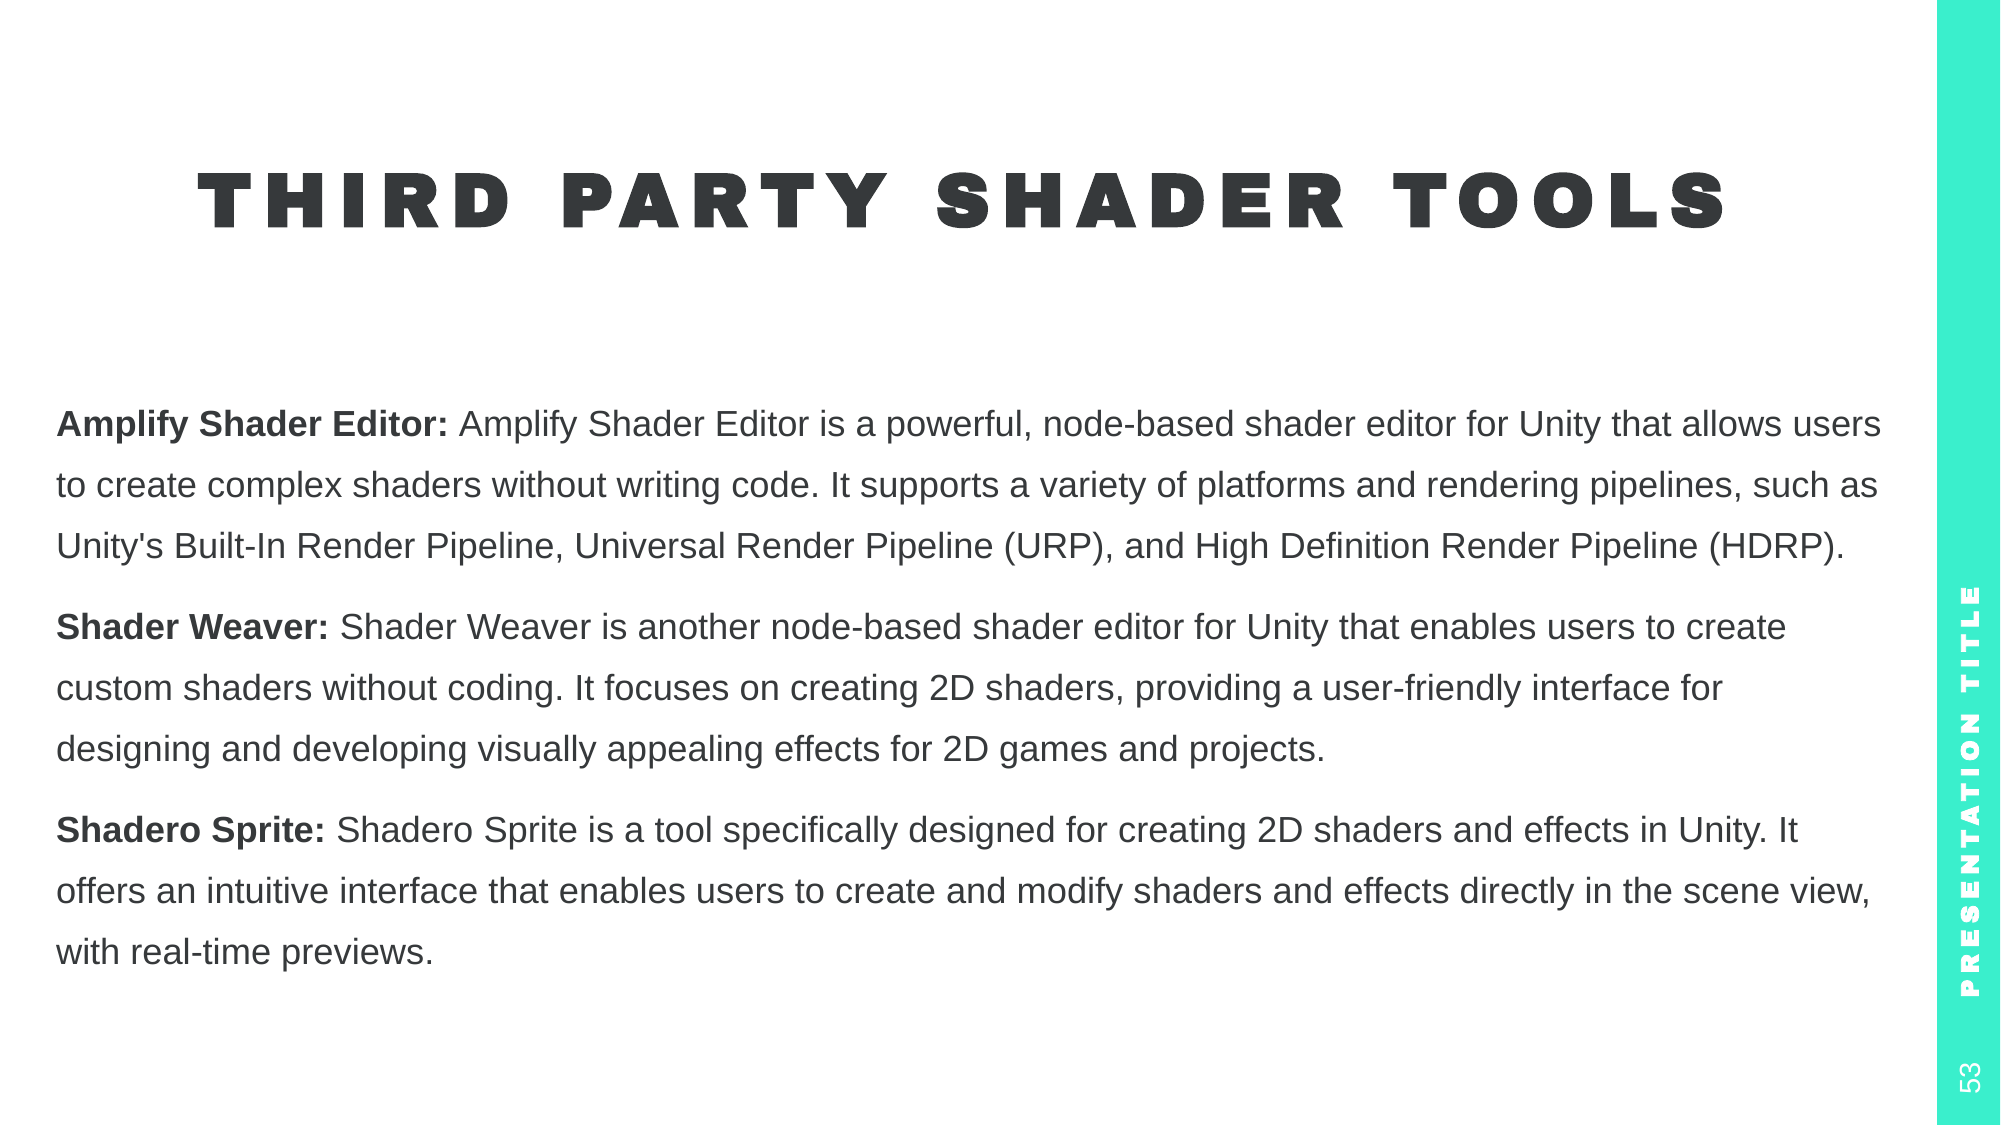

# Thırd party shader tools
Amplify Shader Editor: Amplify Shader Editor is a powerful, node-based shader editor for Unity that allows users to create complex shaders without writing code. It supports a variety of platforms and rendering pipelines, such as Unity's Built-In Render Pipeline, Universal Render Pipeline (URP), and High Definition Render Pipeline (HDRP).
Shader Weaver: Shader Weaver is another node-based shader editor for Unity that enables users to create custom shaders without coding. It focuses on creating 2D shaders, providing a user-friendly interface for designing and developing visually appealing effects for 2D games and projects.
Shadero Sprite: Shadero Sprite is a tool specifically designed for creating 2D shaders and effects in Unity. It offers an intuitive interface that enables users to create and modify shaders and effects directly in the scene view, with real-time previews.
Presentation Title
53